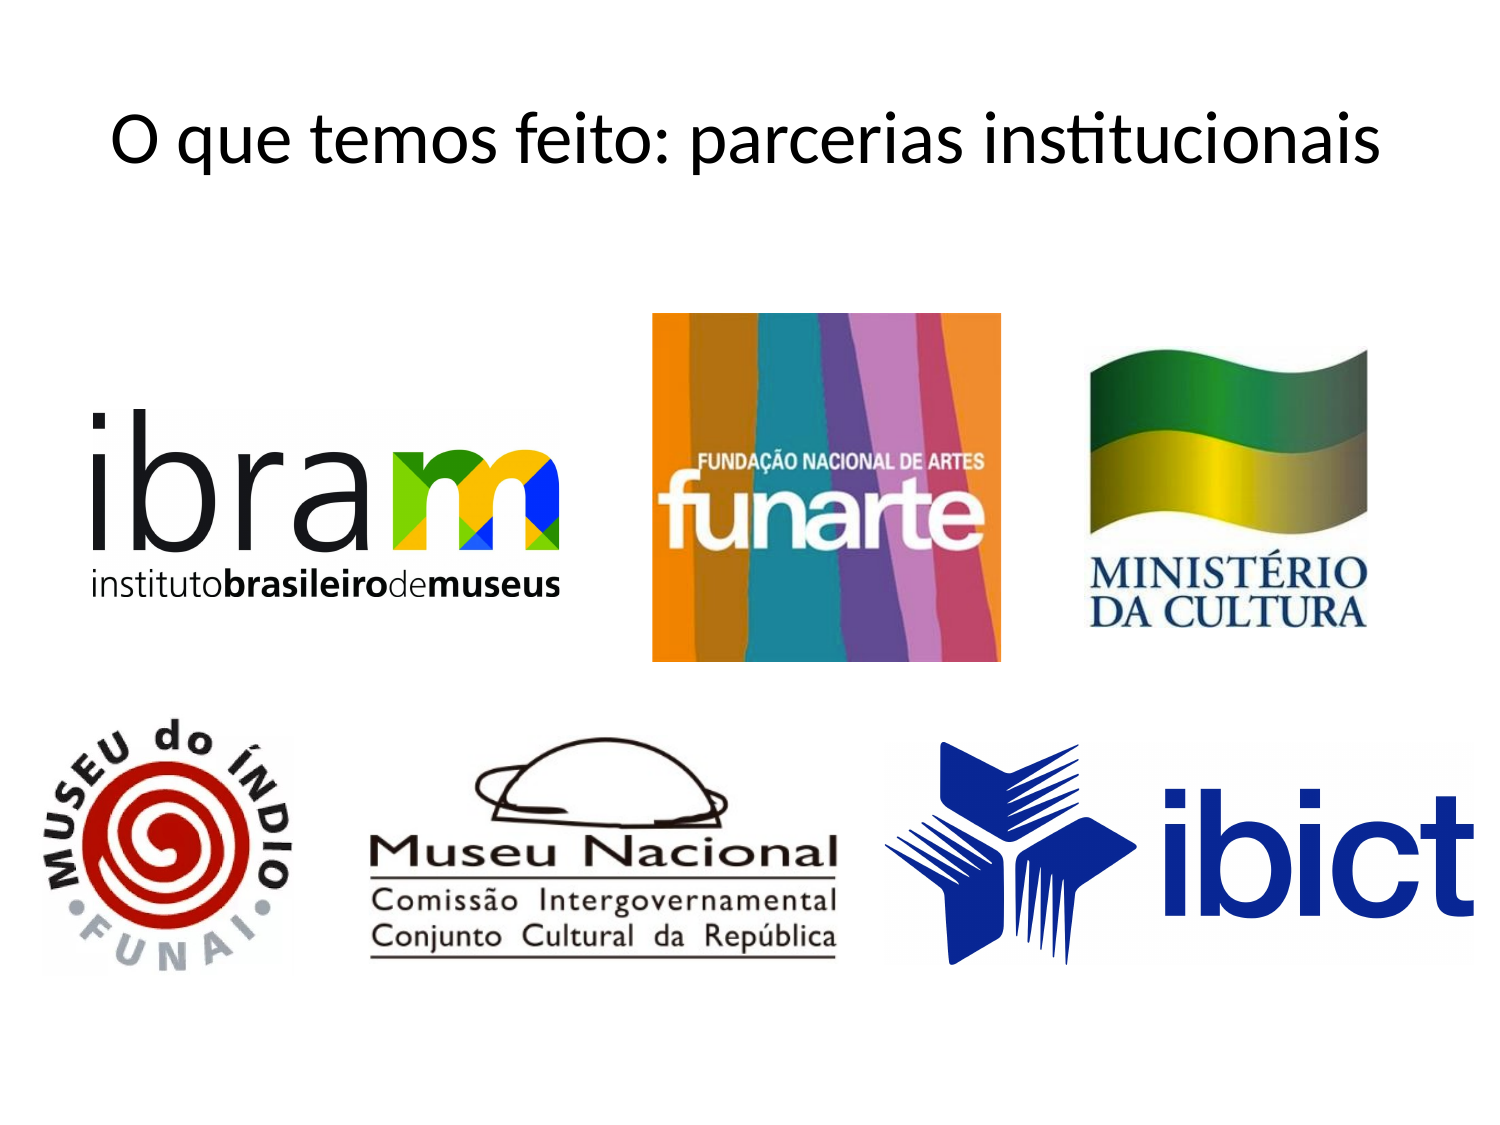

# O que temos feito: parcerias institucionais